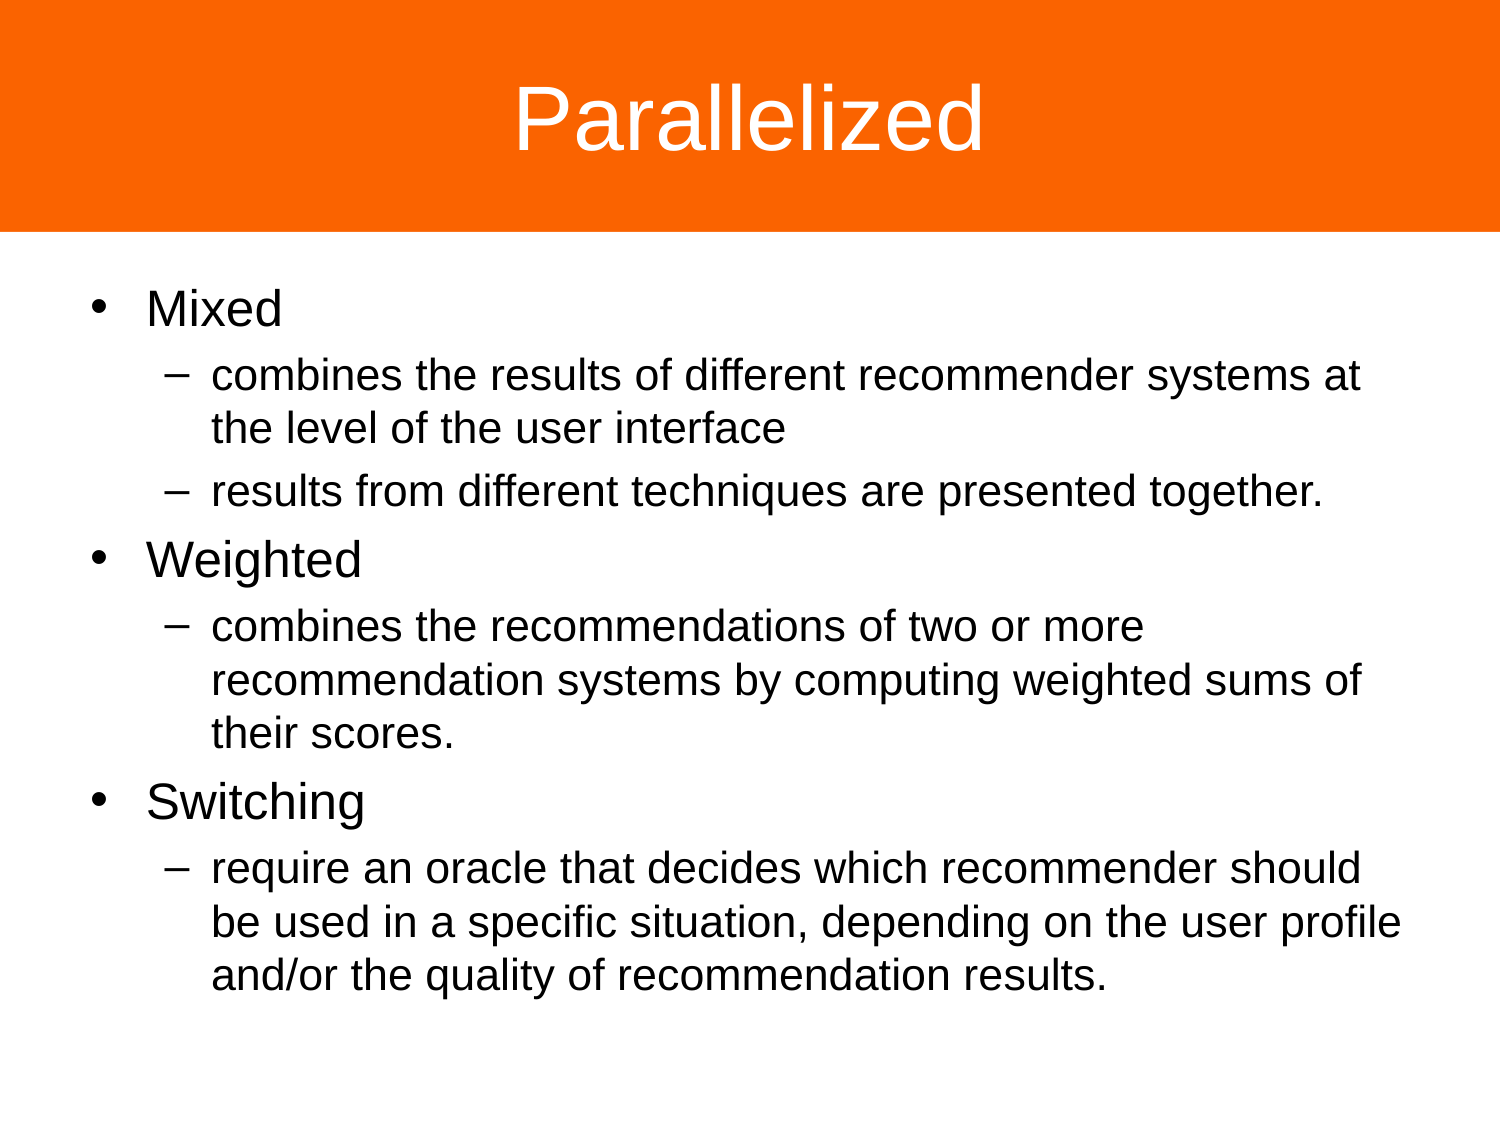

# Parallelized
Mixed
combines the results of different recommender systems at the level of the user interface
results from different techniques are presented together.
Weighted
combines the recommendations of two or more recommendation systems by computing weighted sums of their scores.
Switching
require an oracle that decides which recommender should be used in a specific situation, depending on the user profile and/or the quality of recommendation results.